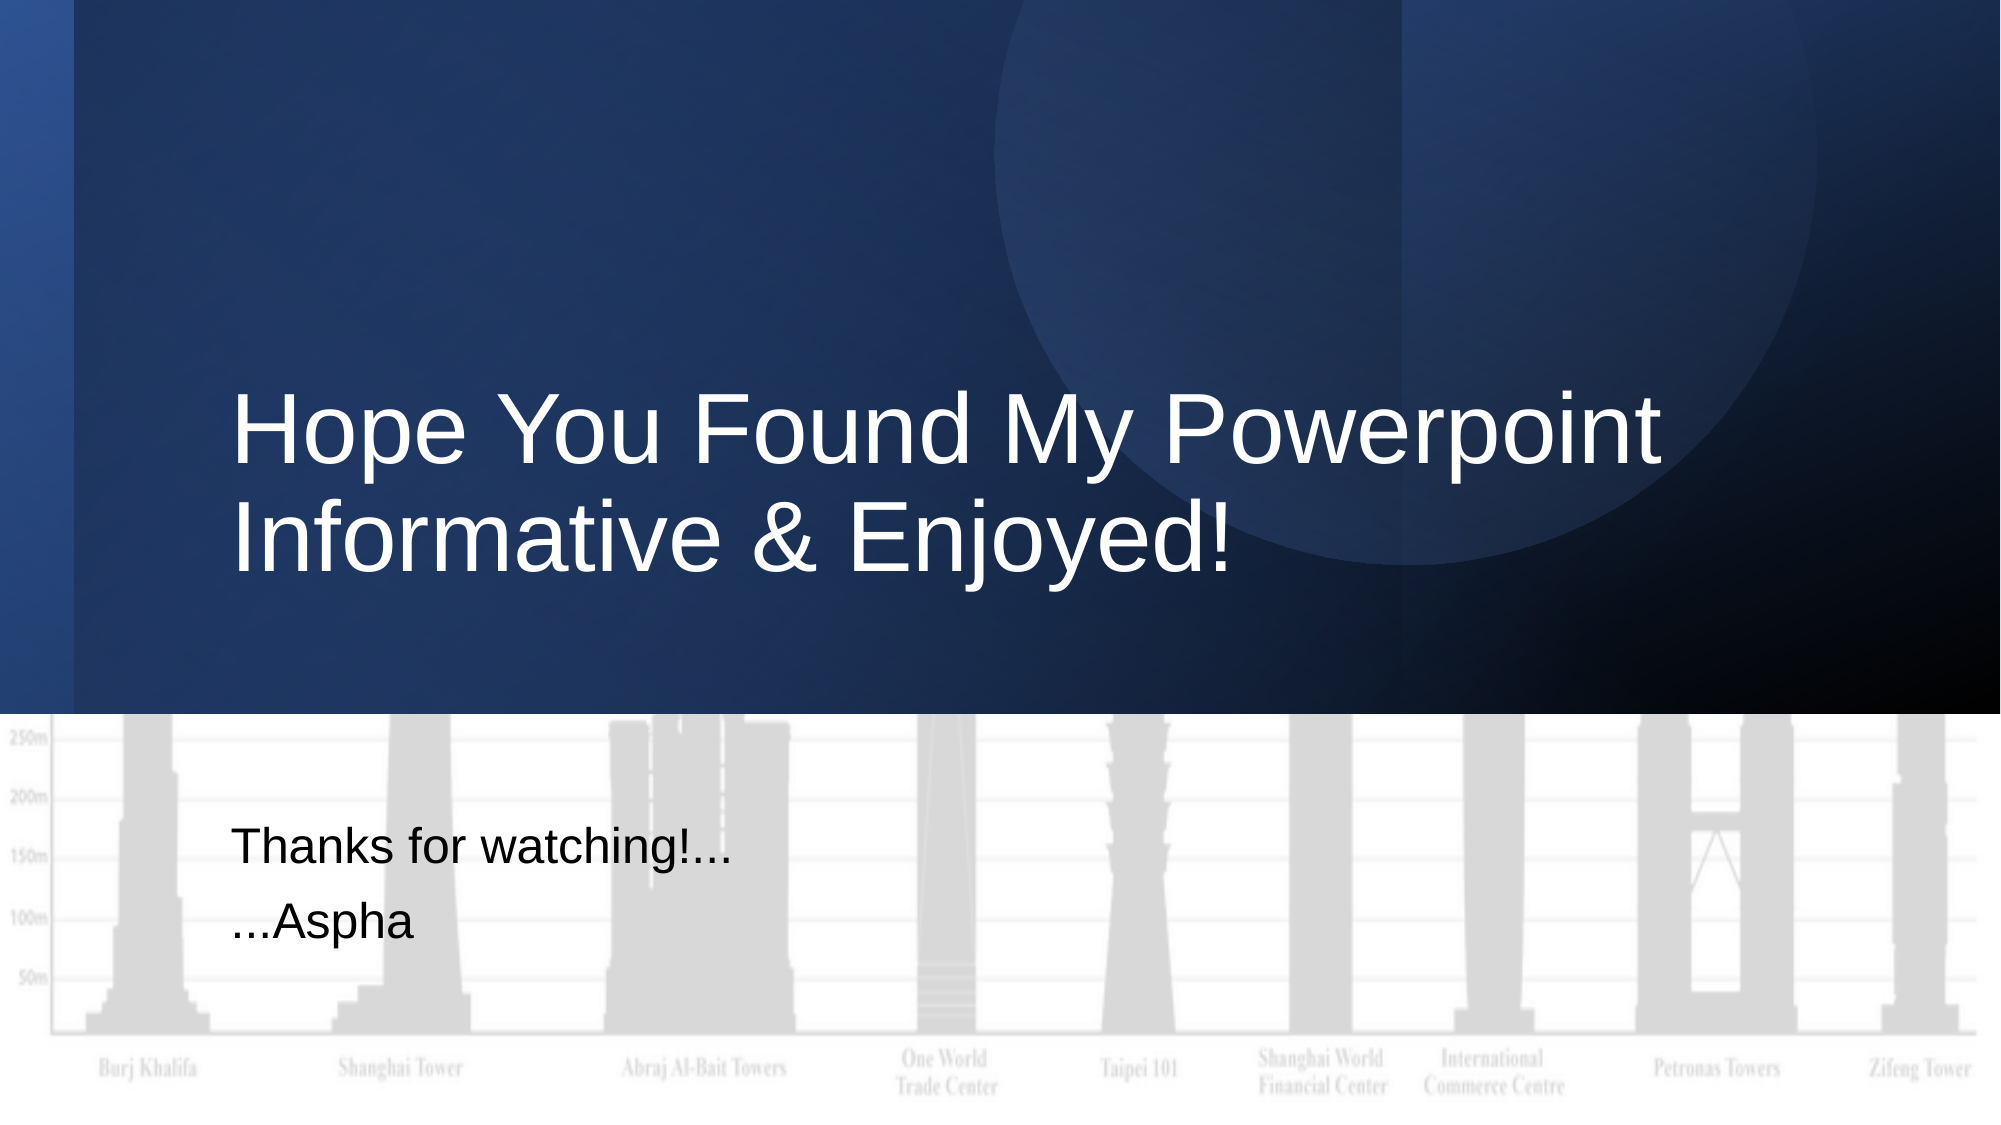

# Hope You Found My Powerpoint Informative & Enjoyed!
Thanks for watching!...
...Aspha